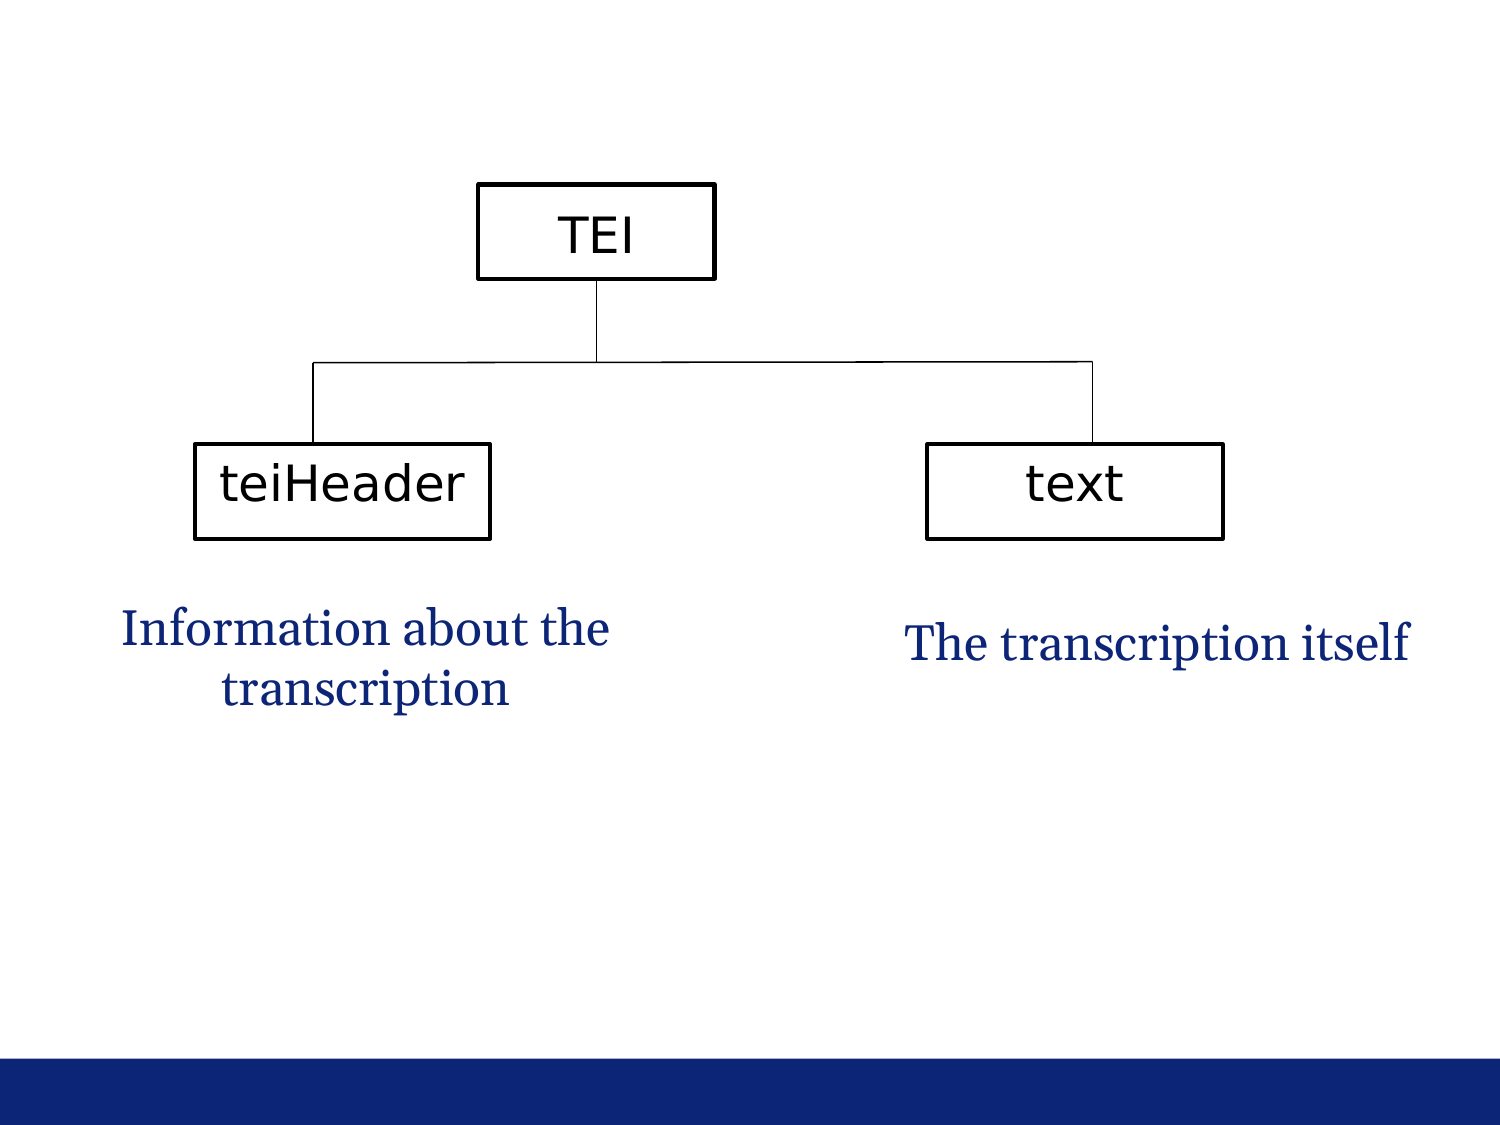

TEI

teiHeader

text
Information about the transcription
The transcription itself